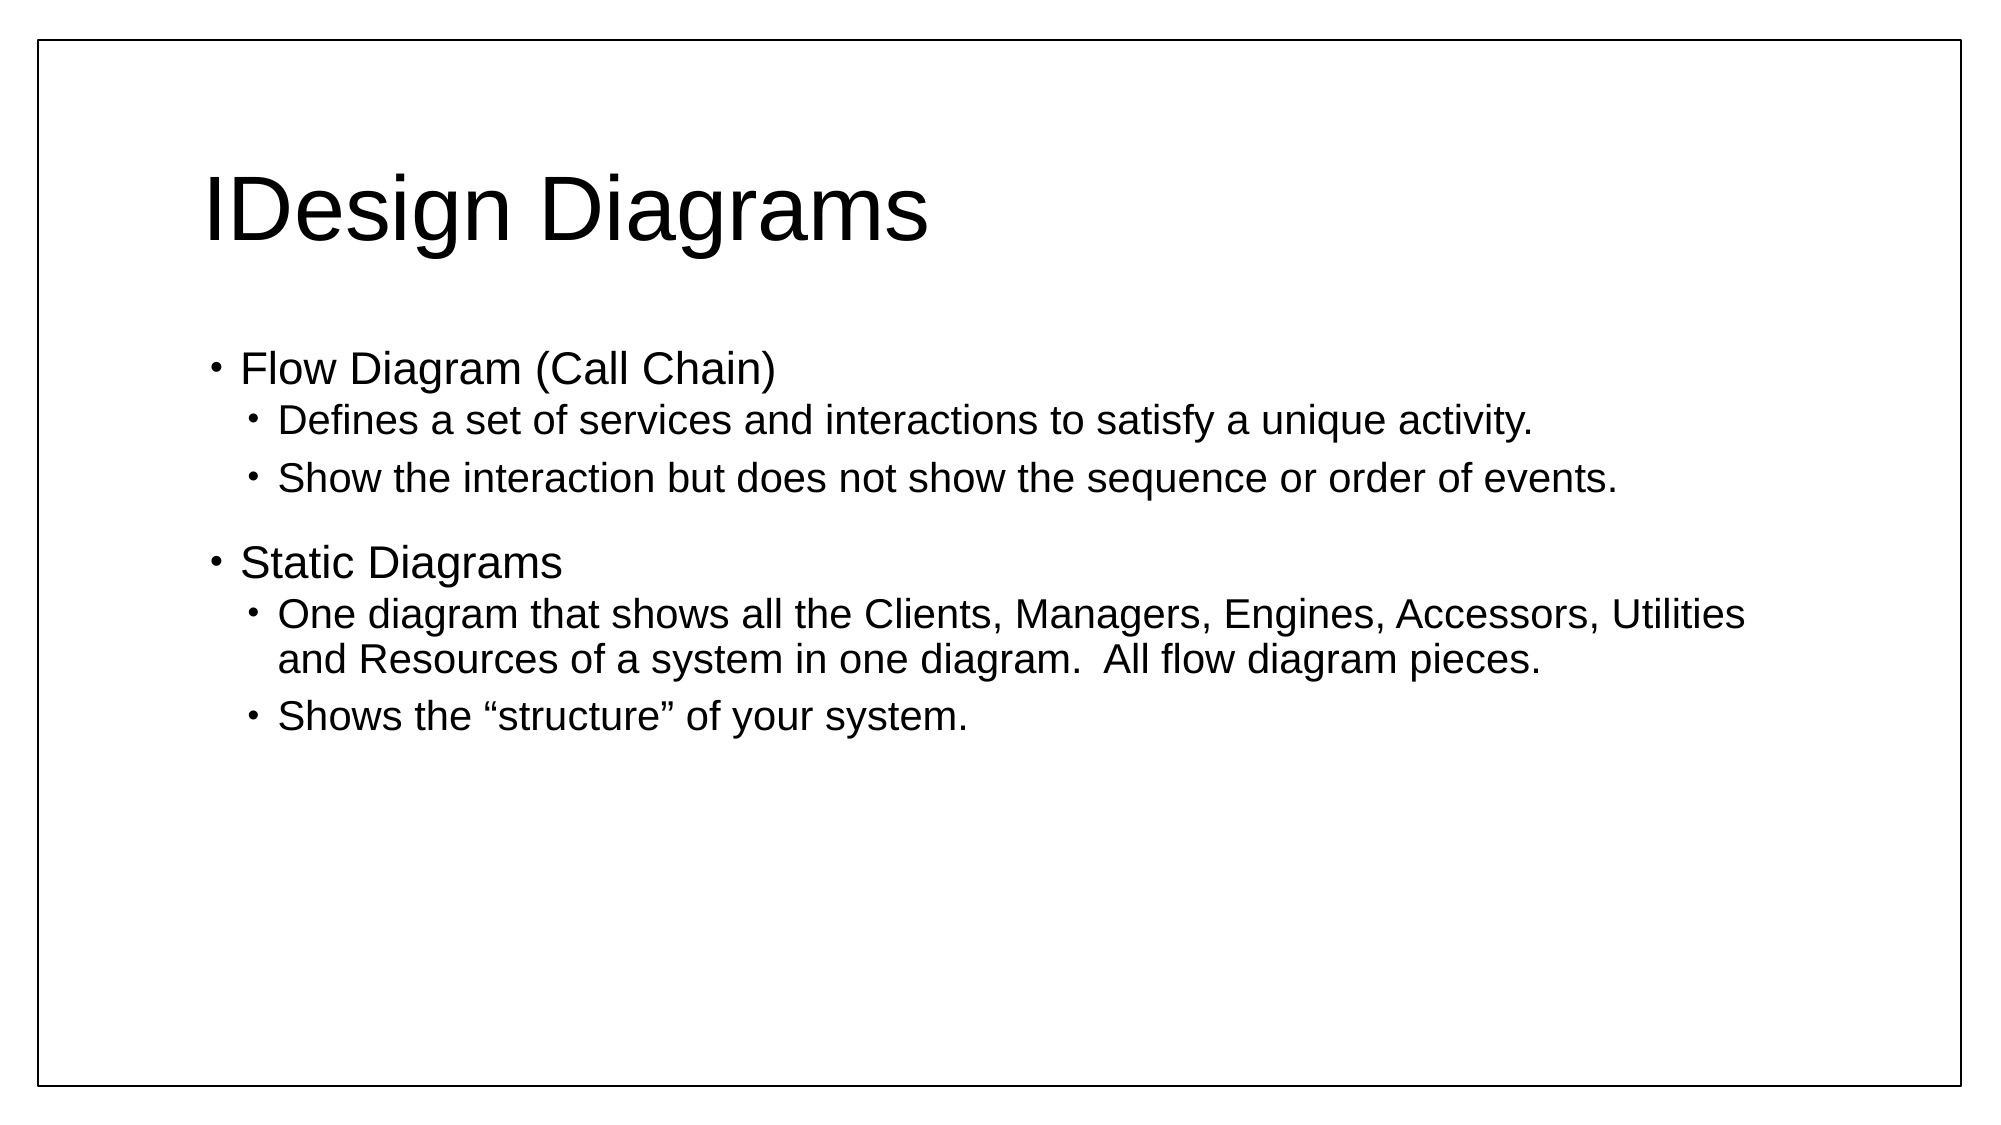

# IDesign Diagrams
Flow Diagram (Call Chain)
Defines a set of services and interactions to satisfy a unique activity.
Show the interaction but does not show the sequence or order of events.
Static Diagrams
One diagram that shows all the Clients, Managers, Engines, Accessors, Utilities and Resources of a system in one diagram.  All flow diagram pieces.
Shows the “structure” of your system.